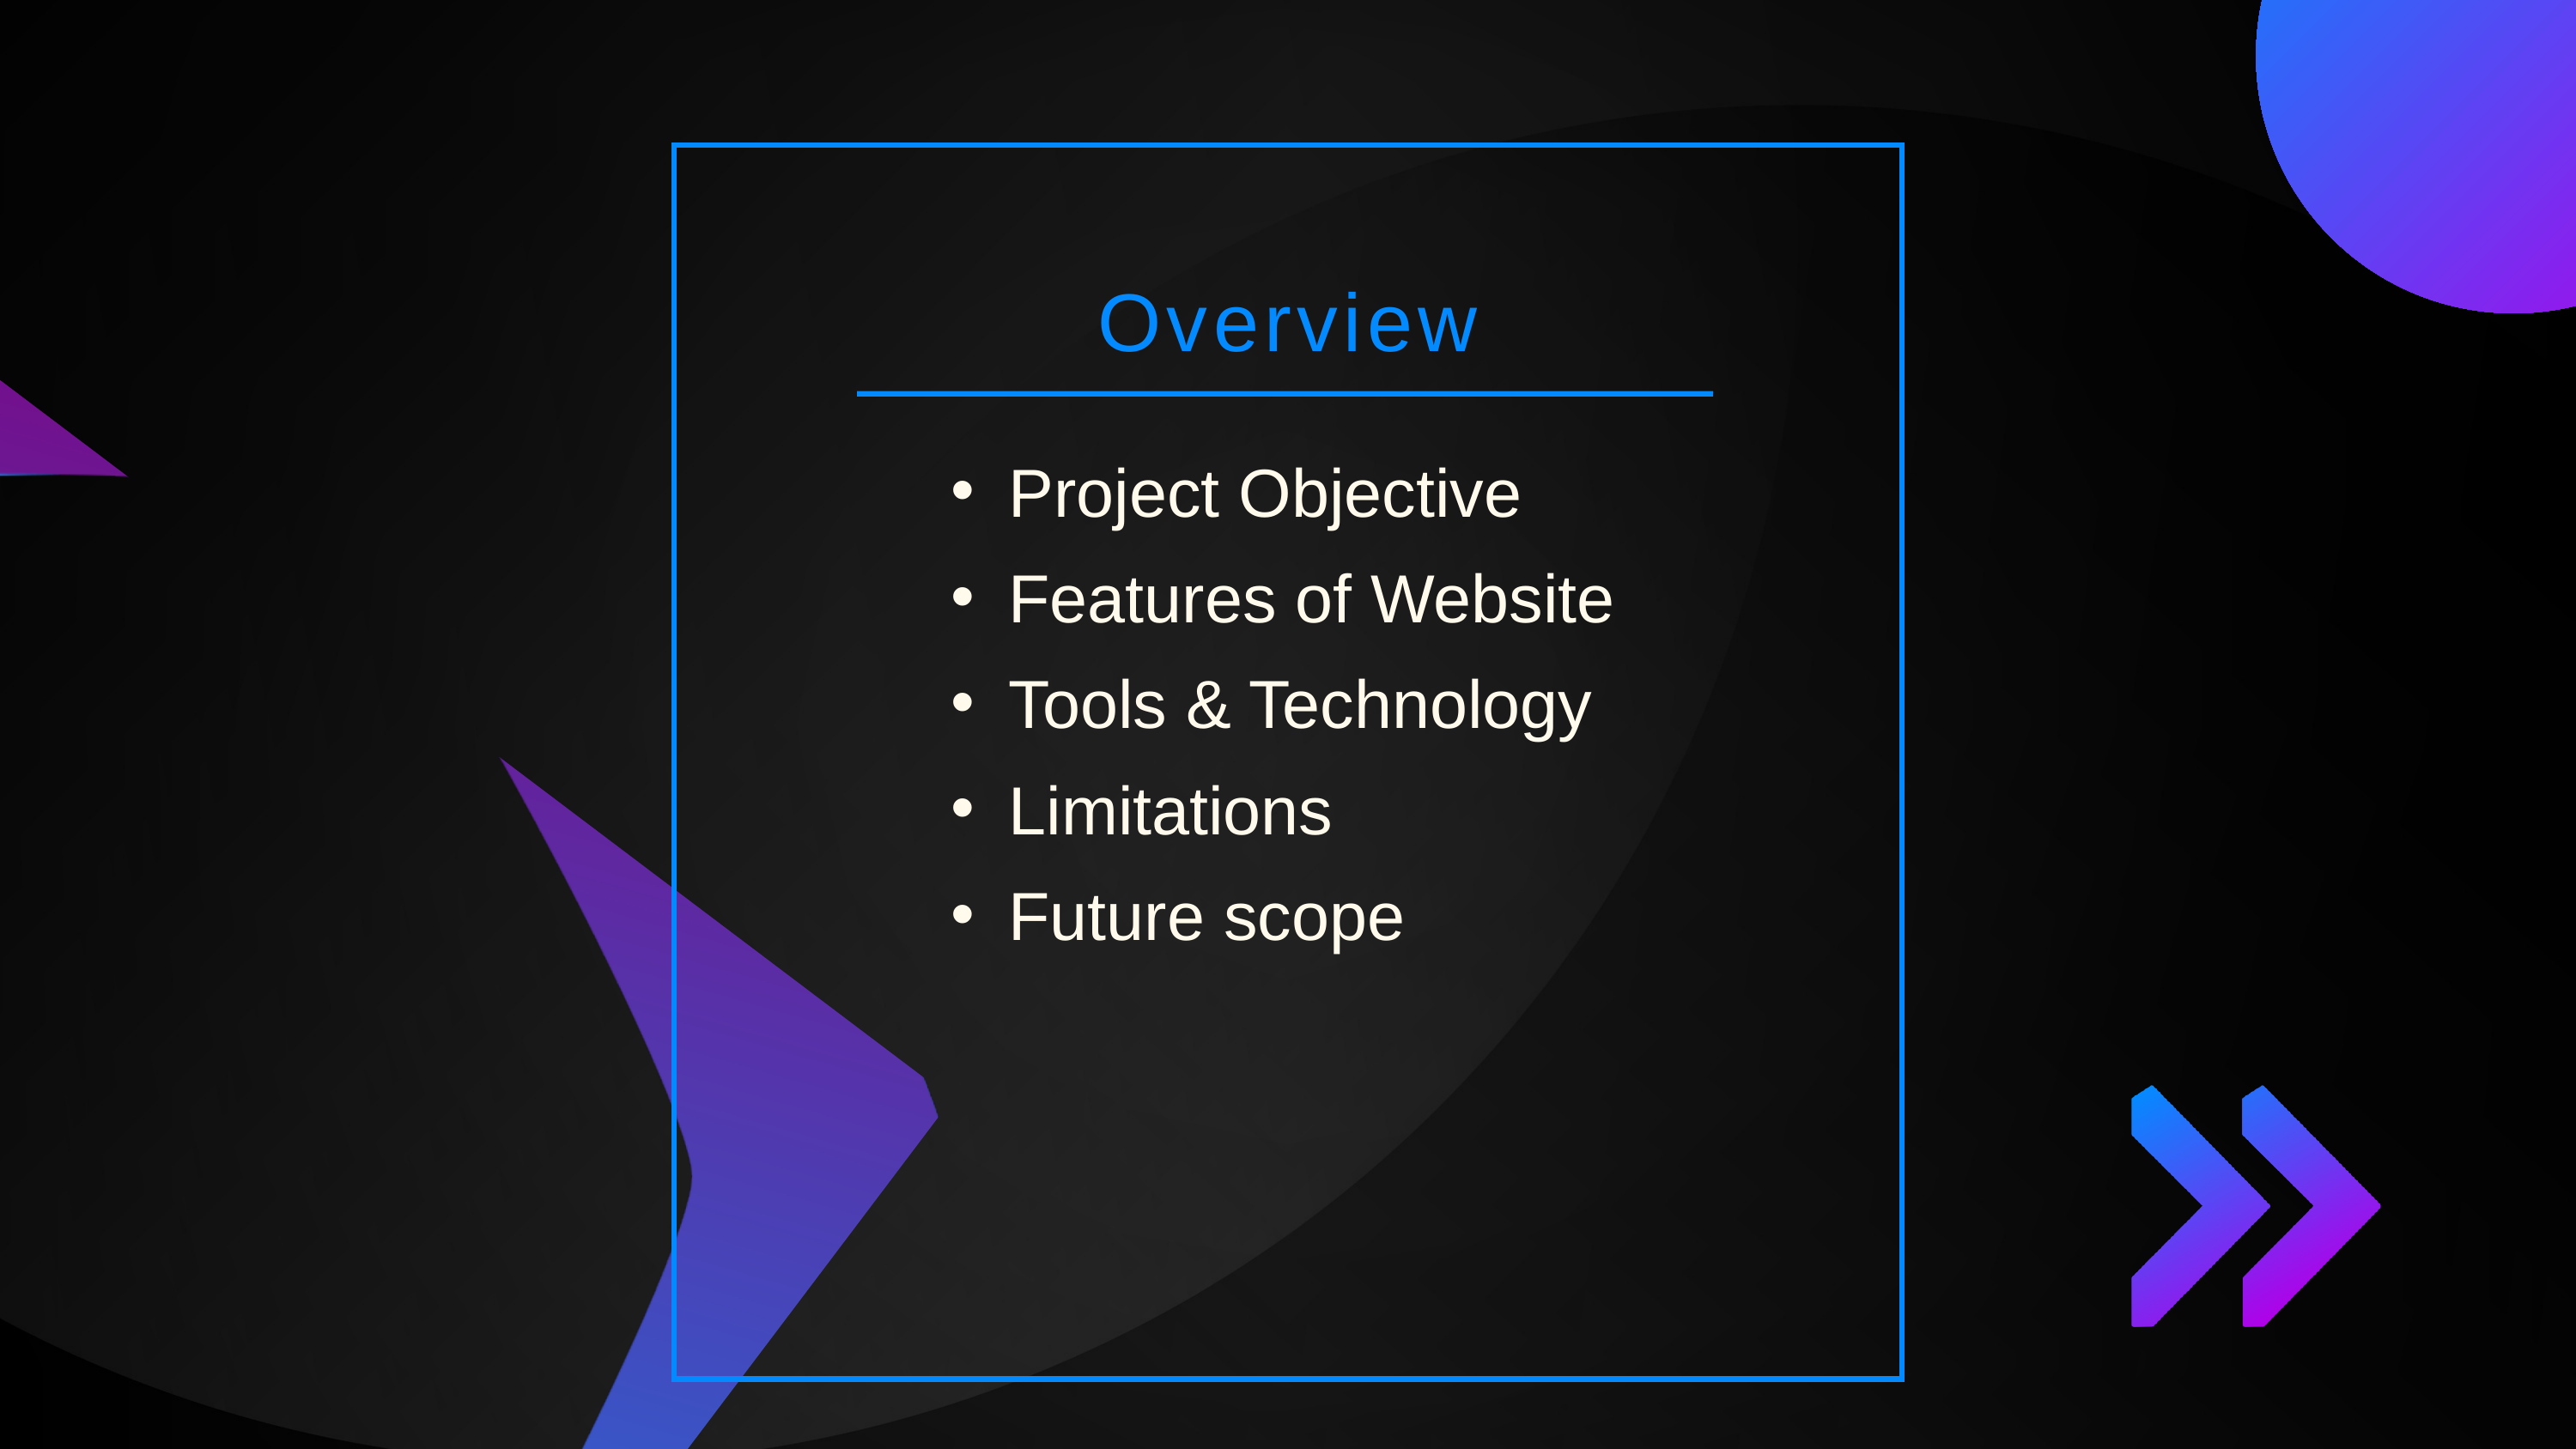

Overview

Project Objective
Features of Website
Tools & Technology
Limitations
Future scope